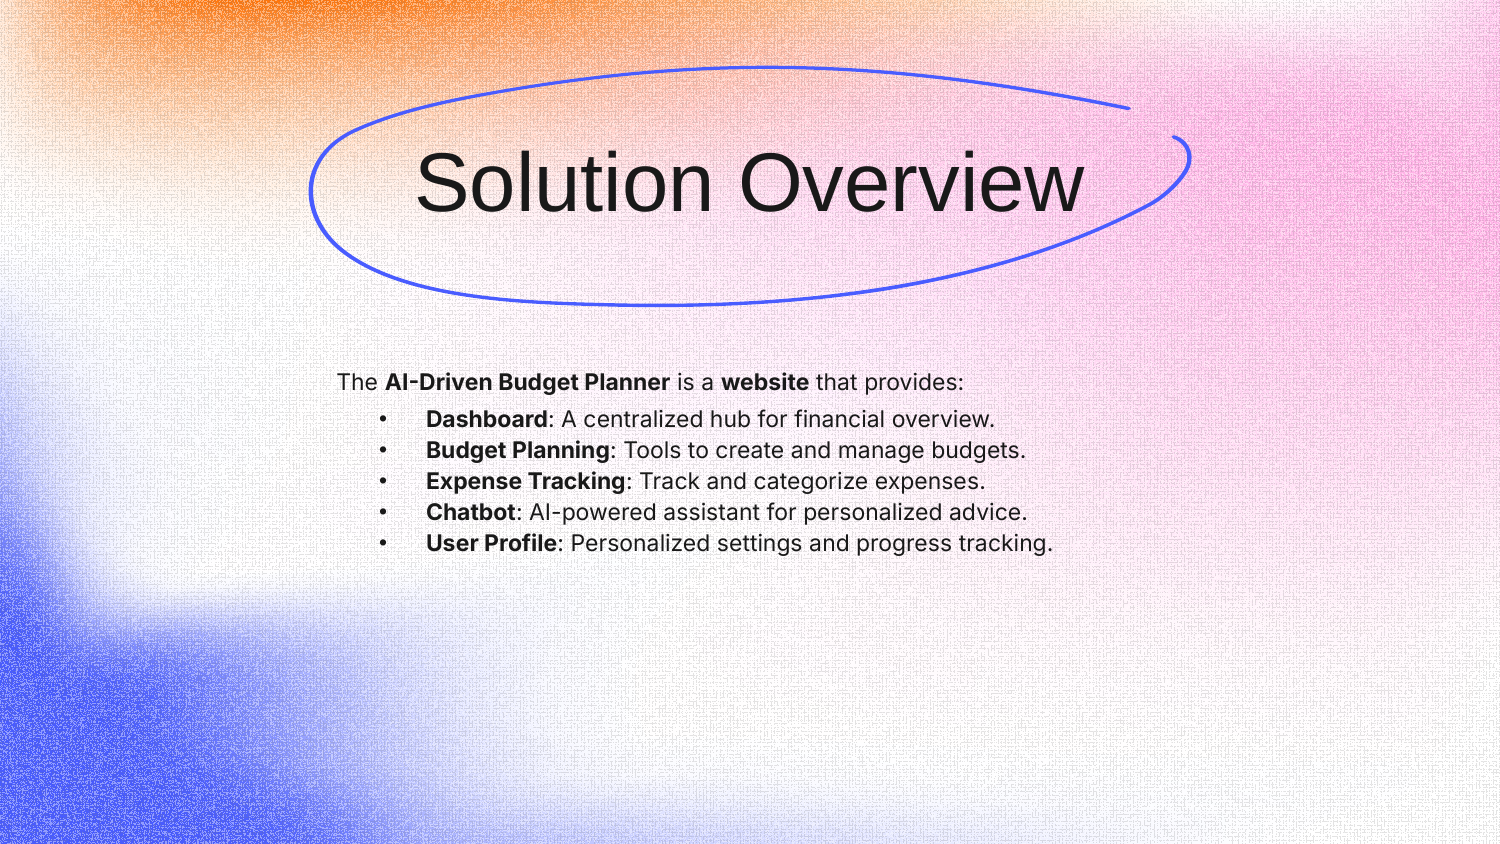

# Solution Overview

     The AI-Driven Budget Planner is a website that provides:
Dashboard: A centralized hub for financial overview.
Budget Planning: Tools to create and manage budgets.
Expense Tracking: Track and categorize expenses.
Chatbot: AI-powered assistant for personalized advice.
User Profile: Personalized settings and progress tracking.